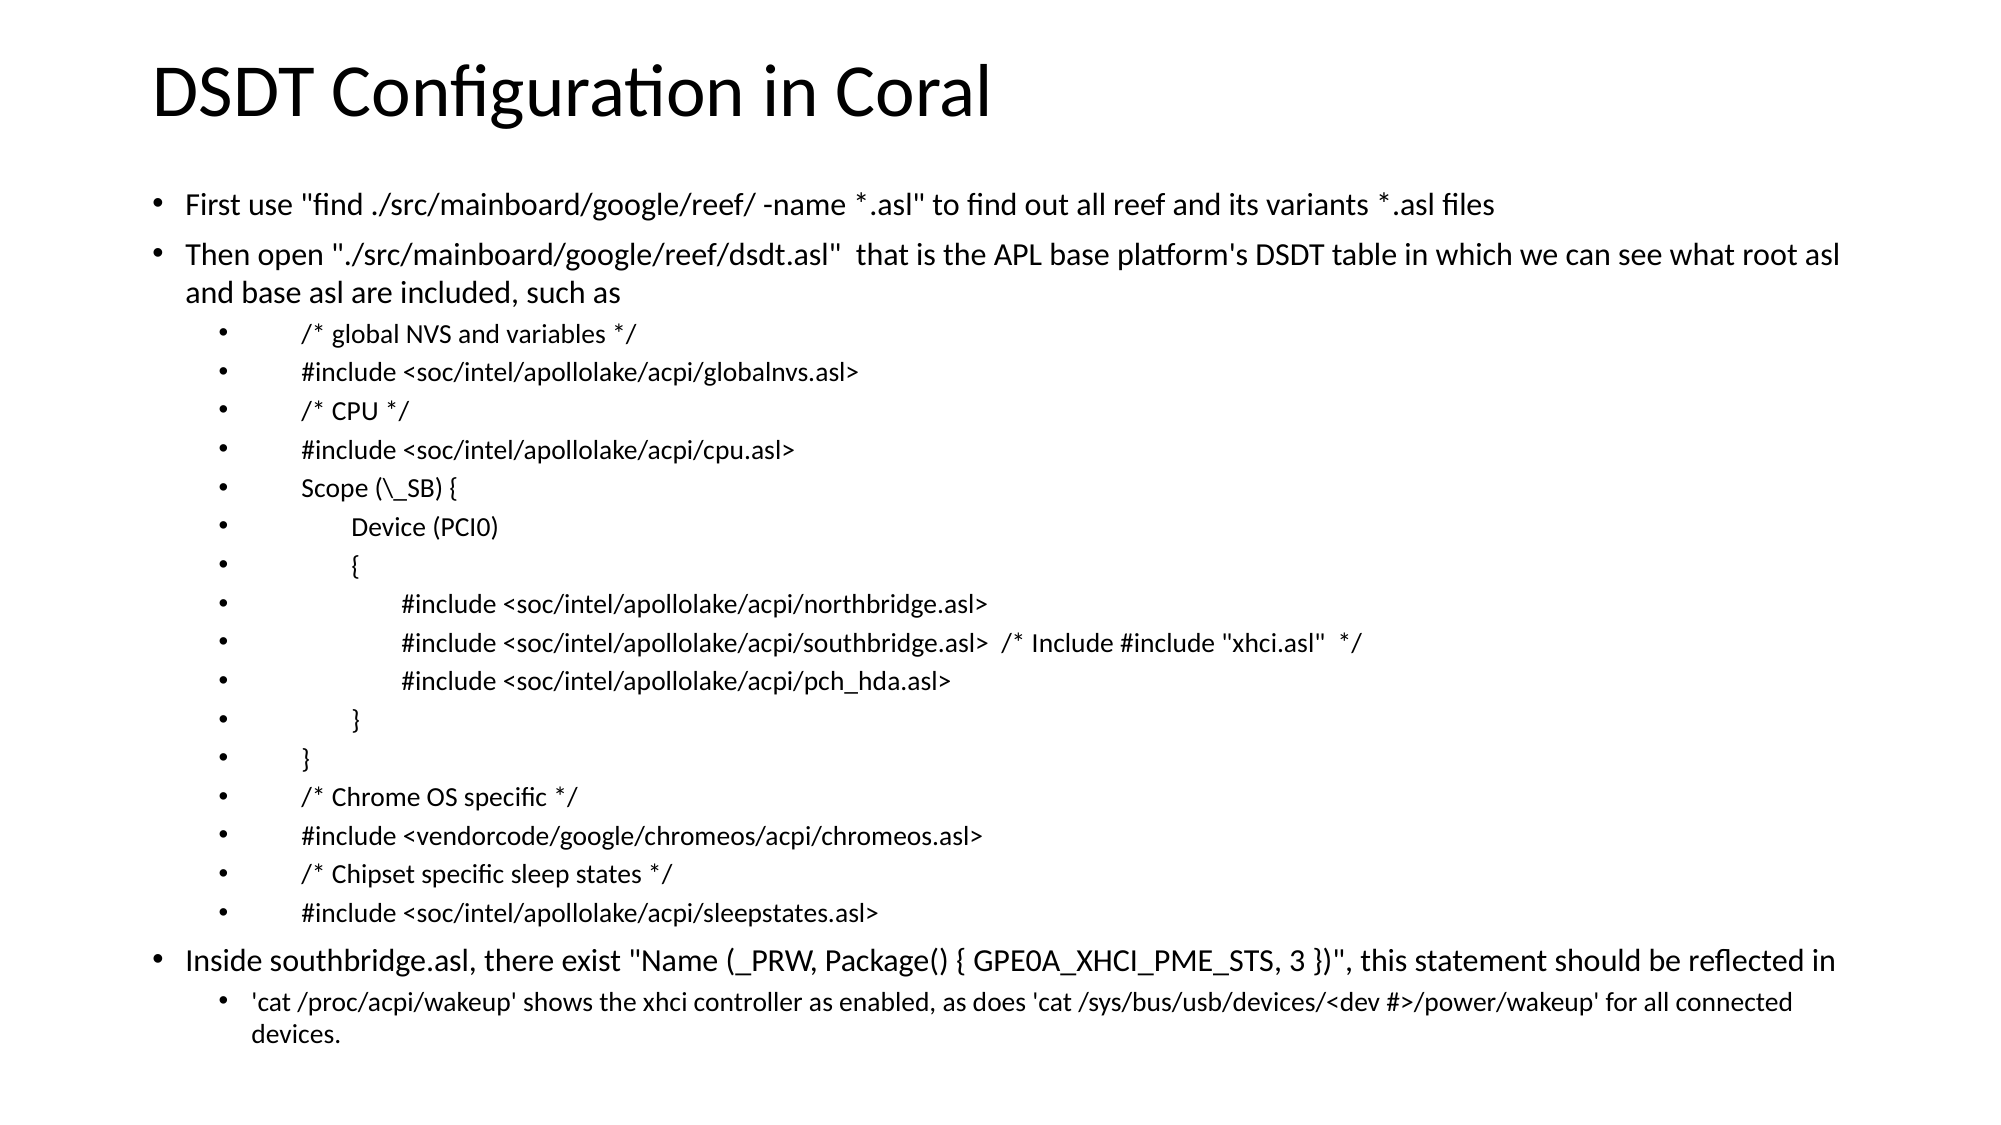

# DSDT Configuration in Coral
First use "find ./src/mainboard/google/reef/ -name *.asl" to find out all reef and its variants *.asl files
Then open "./src/mainboard/google/reef/dsdt.asl"  that is the APL base platform's DSDT table in which we can see what root asl and base asl are included, such as
        /* global NVS and variables */
        #include <soc/intel/apollolake/acpi/globalnvs.asl>
        /* CPU */
        #include <soc/intel/apollolake/acpi/cpu.asl>
        Scope (\_SB) {
                Device (PCI0)
                {
                        #include <soc/intel/apollolake/acpi/northbridge.asl>
                        #include <soc/intel/apollolake/acpi/southbridge.asl>  /* Include #include "xhci.asl"  */
                        #include <soc/intel/apollolake/acpi/pch_hda.asl>
                }
        }
        /* Chrome OS specific */
        #include <vendorcode/google/chromeos/acpi/chromeos.asl>
        /* Chipset specific sleep states */
        #include <soc/intel/apollolake/acpi/sleepstates.asl>
Inside southbridge.asl, there exist "Name (_PRW, Package() { GPE0A_XHCI_PME_STS, 3 })", this statement should be reflected in
'cat /proc/acpi/wakeup' shows the xhci controller as enabled, as does 'cat /sys/bus/usb/devices/<dev #>/power/wakeup' for all connected devices.